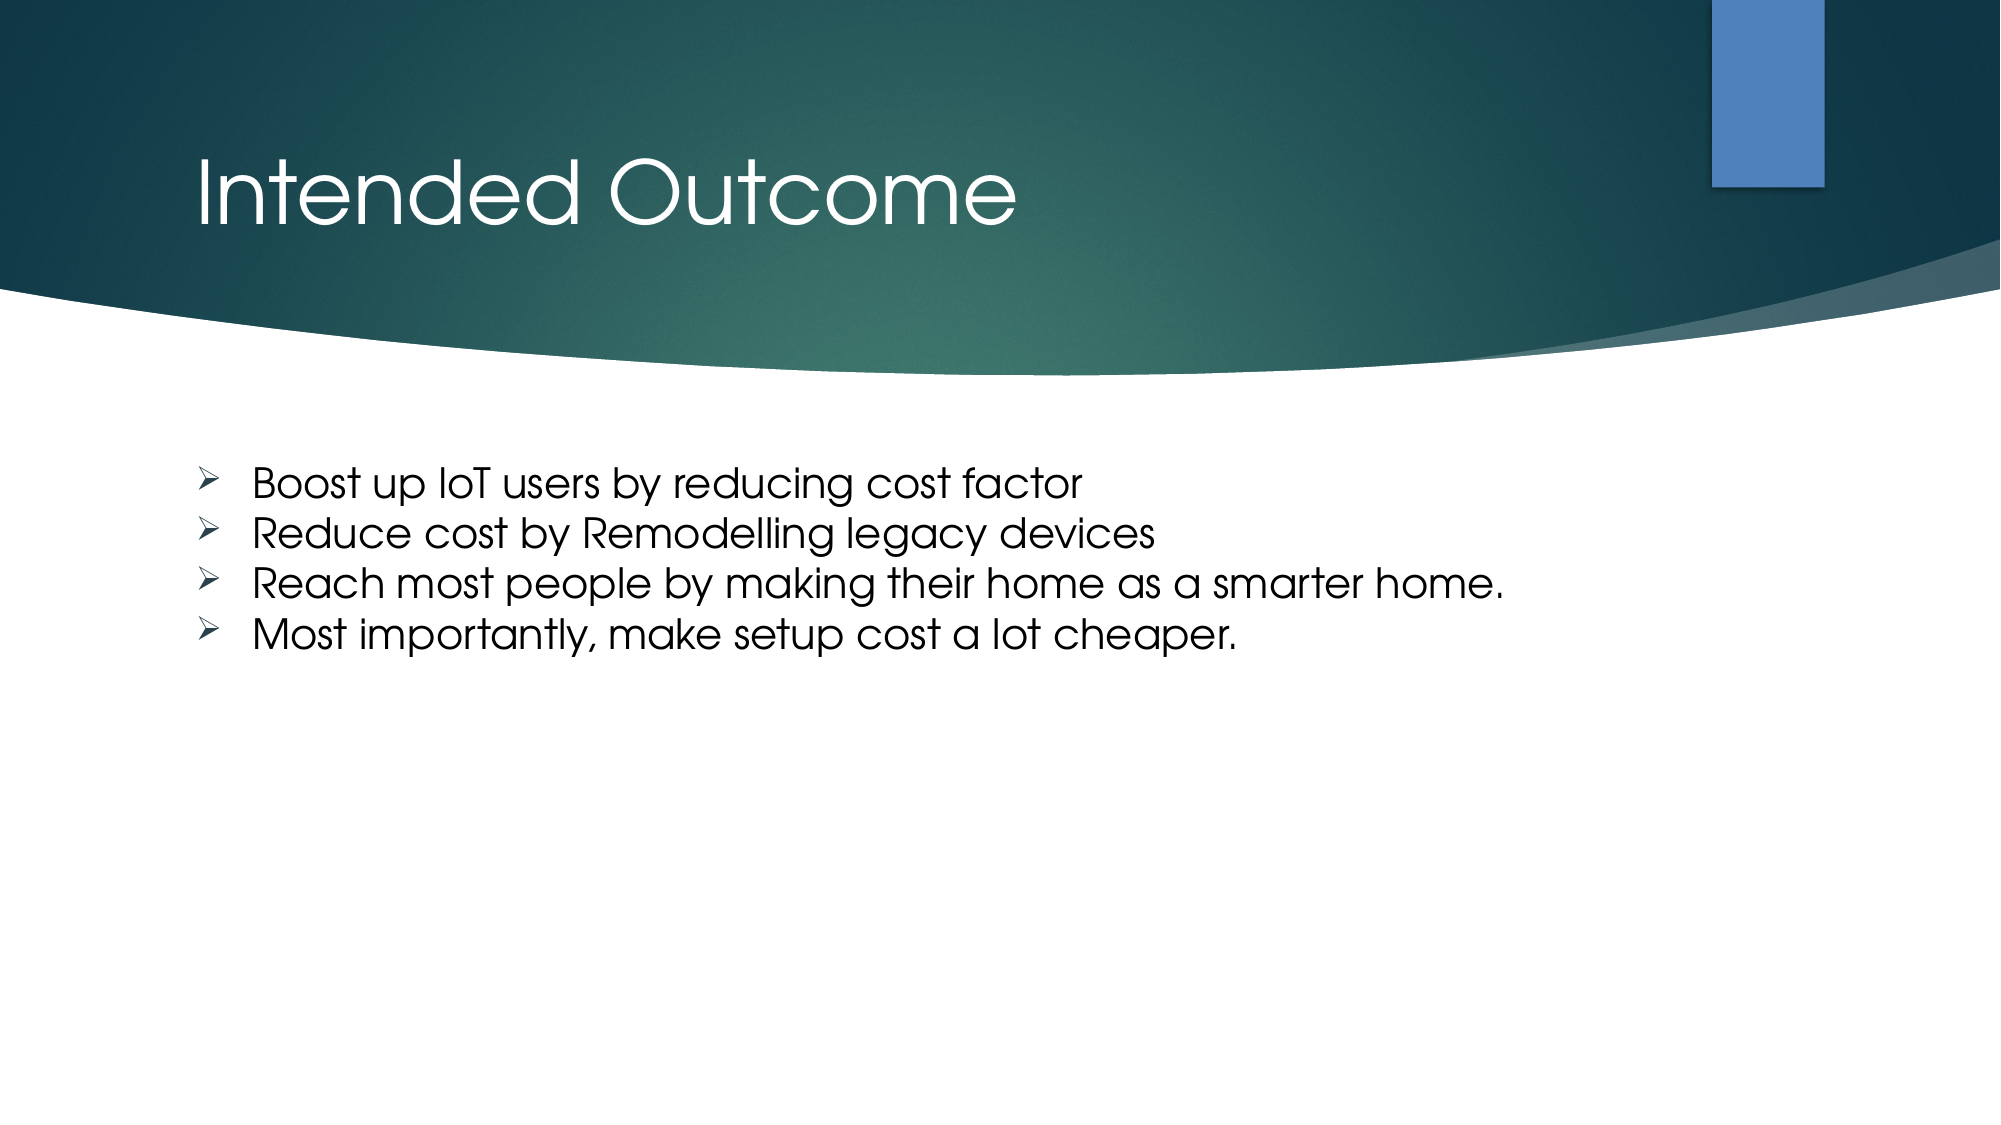

Intended Outcome

Boost up IoT users by reducing cost factor
Reduce cost by Remodelling legacy devices
Reach most people by making their home as a smarter home.
Most importantly, make setup cost a lot cheaper.